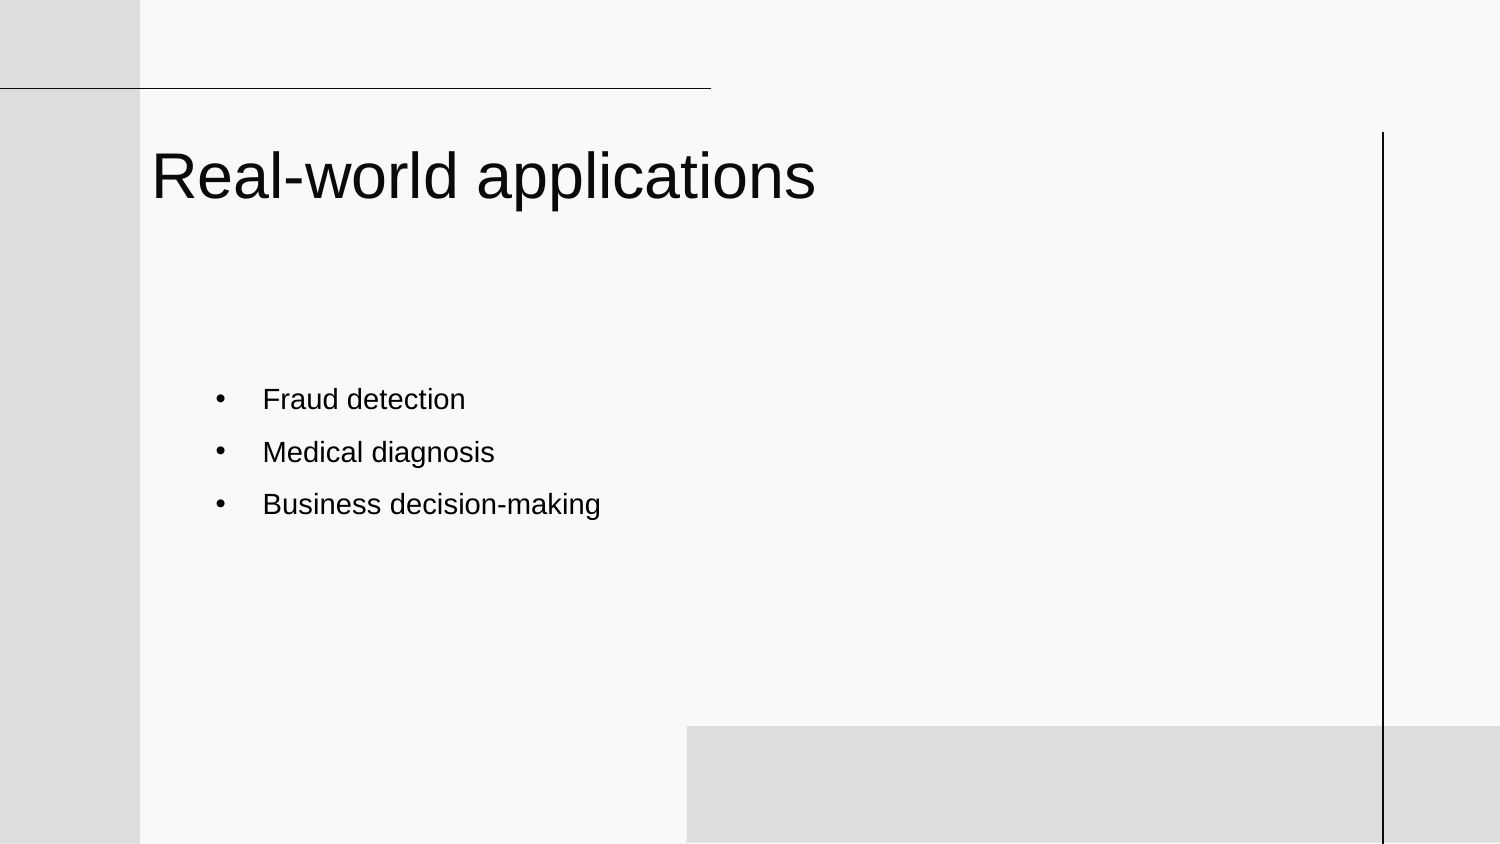

# Real-world applications
Fraud detection
Medical diagnosis
Business decision-making